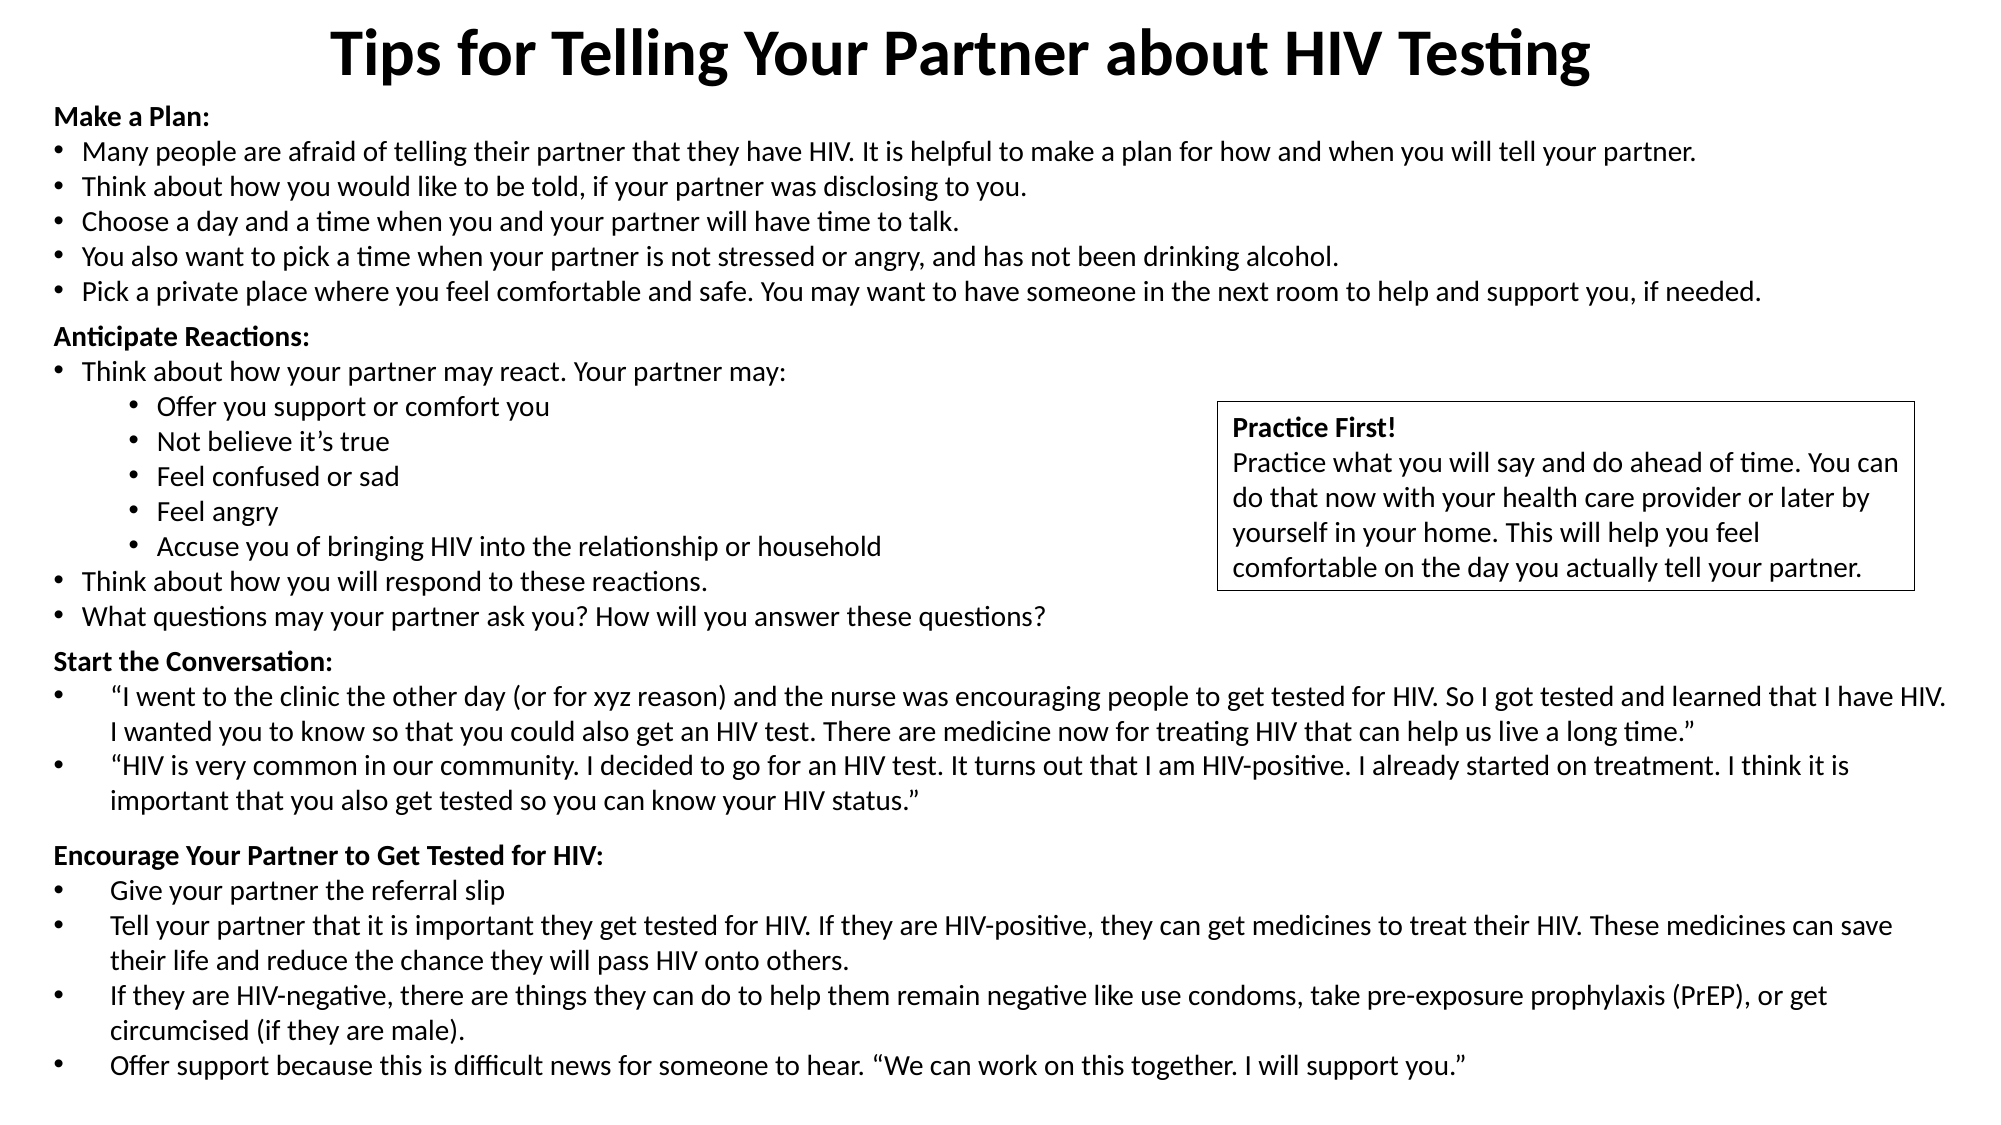

# Tips for Telling Your Partner about HIV Testing
Make a Plan:
Many people are afraid of telling their partner that they have HIV. It is helpful to make a plan for how and when you will tell your partner.
Think about how you would like to be told, if your partner was disclosing to you.
Choose a day and a time when you and your partner will have time to talk.
You also want to pick a time when your partner is not stressed or angry, and has not been drinking alcohol.
Pick a private place where you feel comfortable and safe. You may want to have someone in the next room to help and support you, if needed.

Anticipate Reactions:
Think about how your partner may react. Your partner may:
Offer you support or comfort you
Not believe it’s true
Feel confused or sad
Feel angry
Accuse you of bringing HIV into the relationship or household
Think about how you will respond to these reactions.
What questions may your partner ask you? How will you answer these questions?

Start the Conversation:
“I went to the clinic the other day (or for xyz reason) and the nurse was encouraging people to get tested for HIV. So I got tested and learned that I have HIV. I wanted you to know so that you could also get an HIV test. There are medicine now for treating HIV that can help us live a long time.”
“HIV is very common in our community. I decided to go for an HIV test. It turns out that I am HIV-positive. I already started on treatment. I think it is important that you also get tested so you can know your HIV status.”

Encourage Your Partner to Get Tested for HIV:
Give your partner the referral slip
Tell your partner that it is important they get tested for HIV. If they are HIV-positive, they can get medicines to treat their HIV. These medicines can save their life and reduce the chance they will pass HIV onto others.
If they are HIV-negative, there are things they can do to help them remain negative like use condoms, take pre-exposure prophylaxis (PrEP), or get circumcised (if they are male).
Offer support because this is difficult news for someone to hear. “We can work on this together. I will support you.”
Practice First!
Practice what you will say and do ahead of time. You can do that now with your health care provider or later by yourself in your home. This will help you feel comfortable on the day you actually tell your partner.